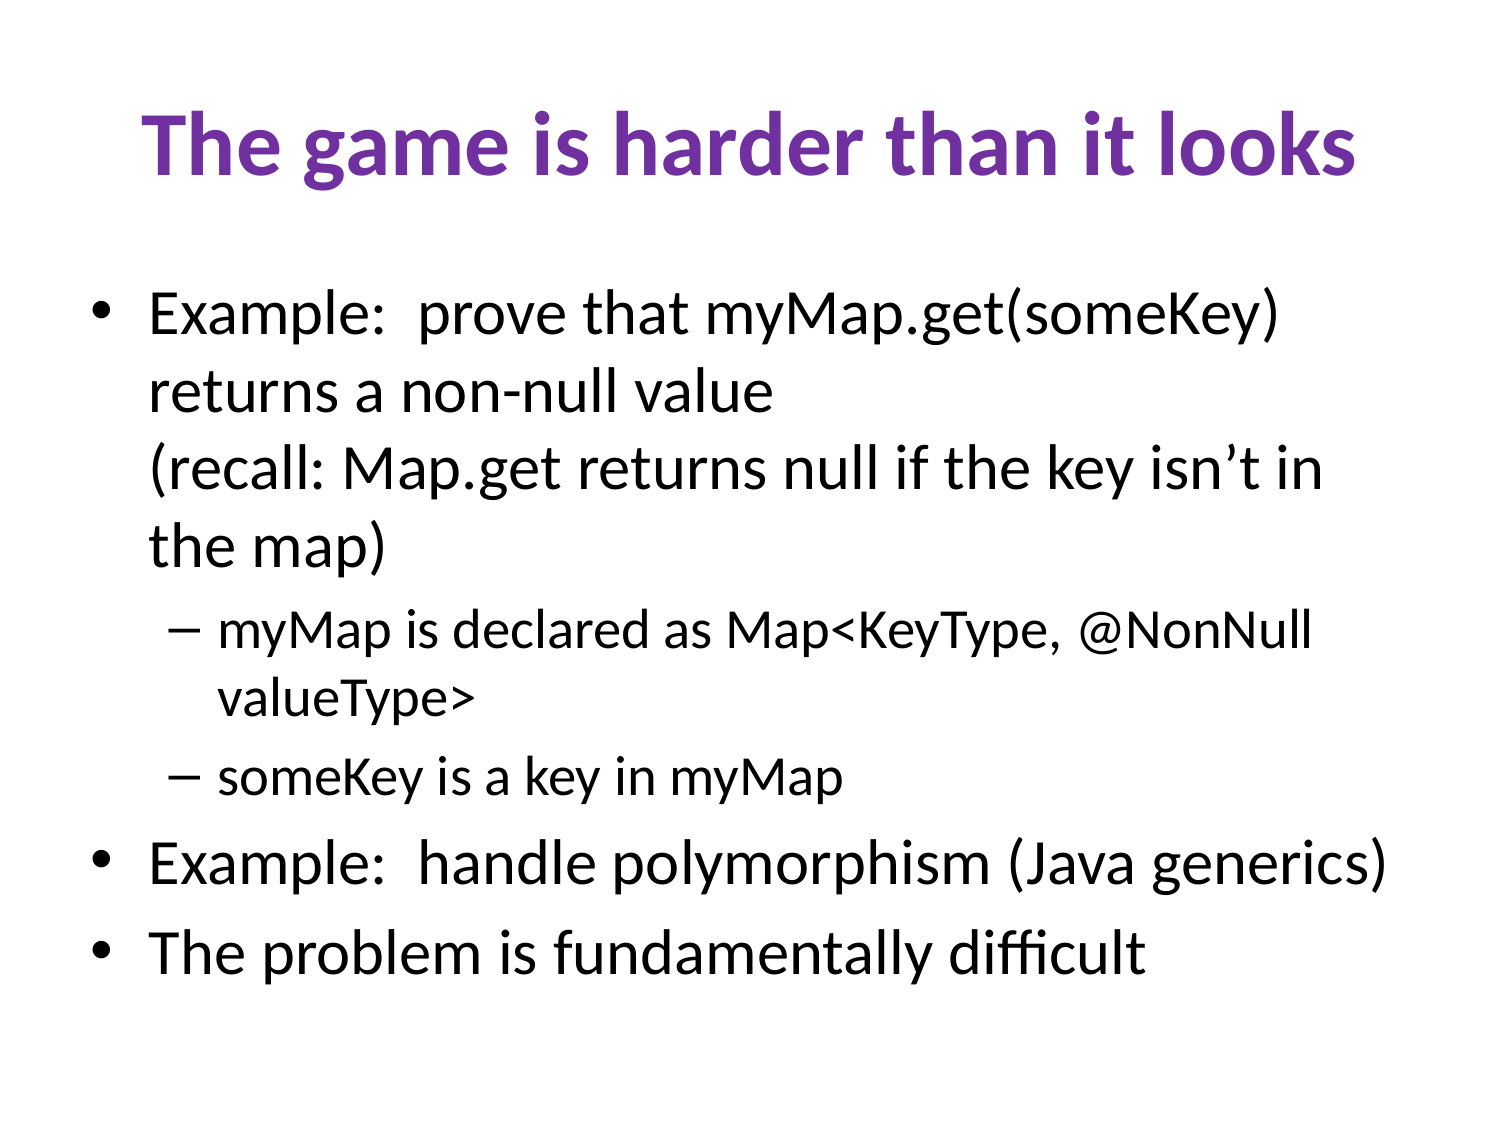

# The game is harder than it looks
Example:  prove that myMap.get(someKey) returns a non-null value
(recall: Map.get returns null if the key isn’t in the map)
myMap is declared as Map<KeyType, @NonNull valueType>
someKey is a key in myMap
Example:  handle polymorphism (Java generics)
The problem is fundamentally difficult